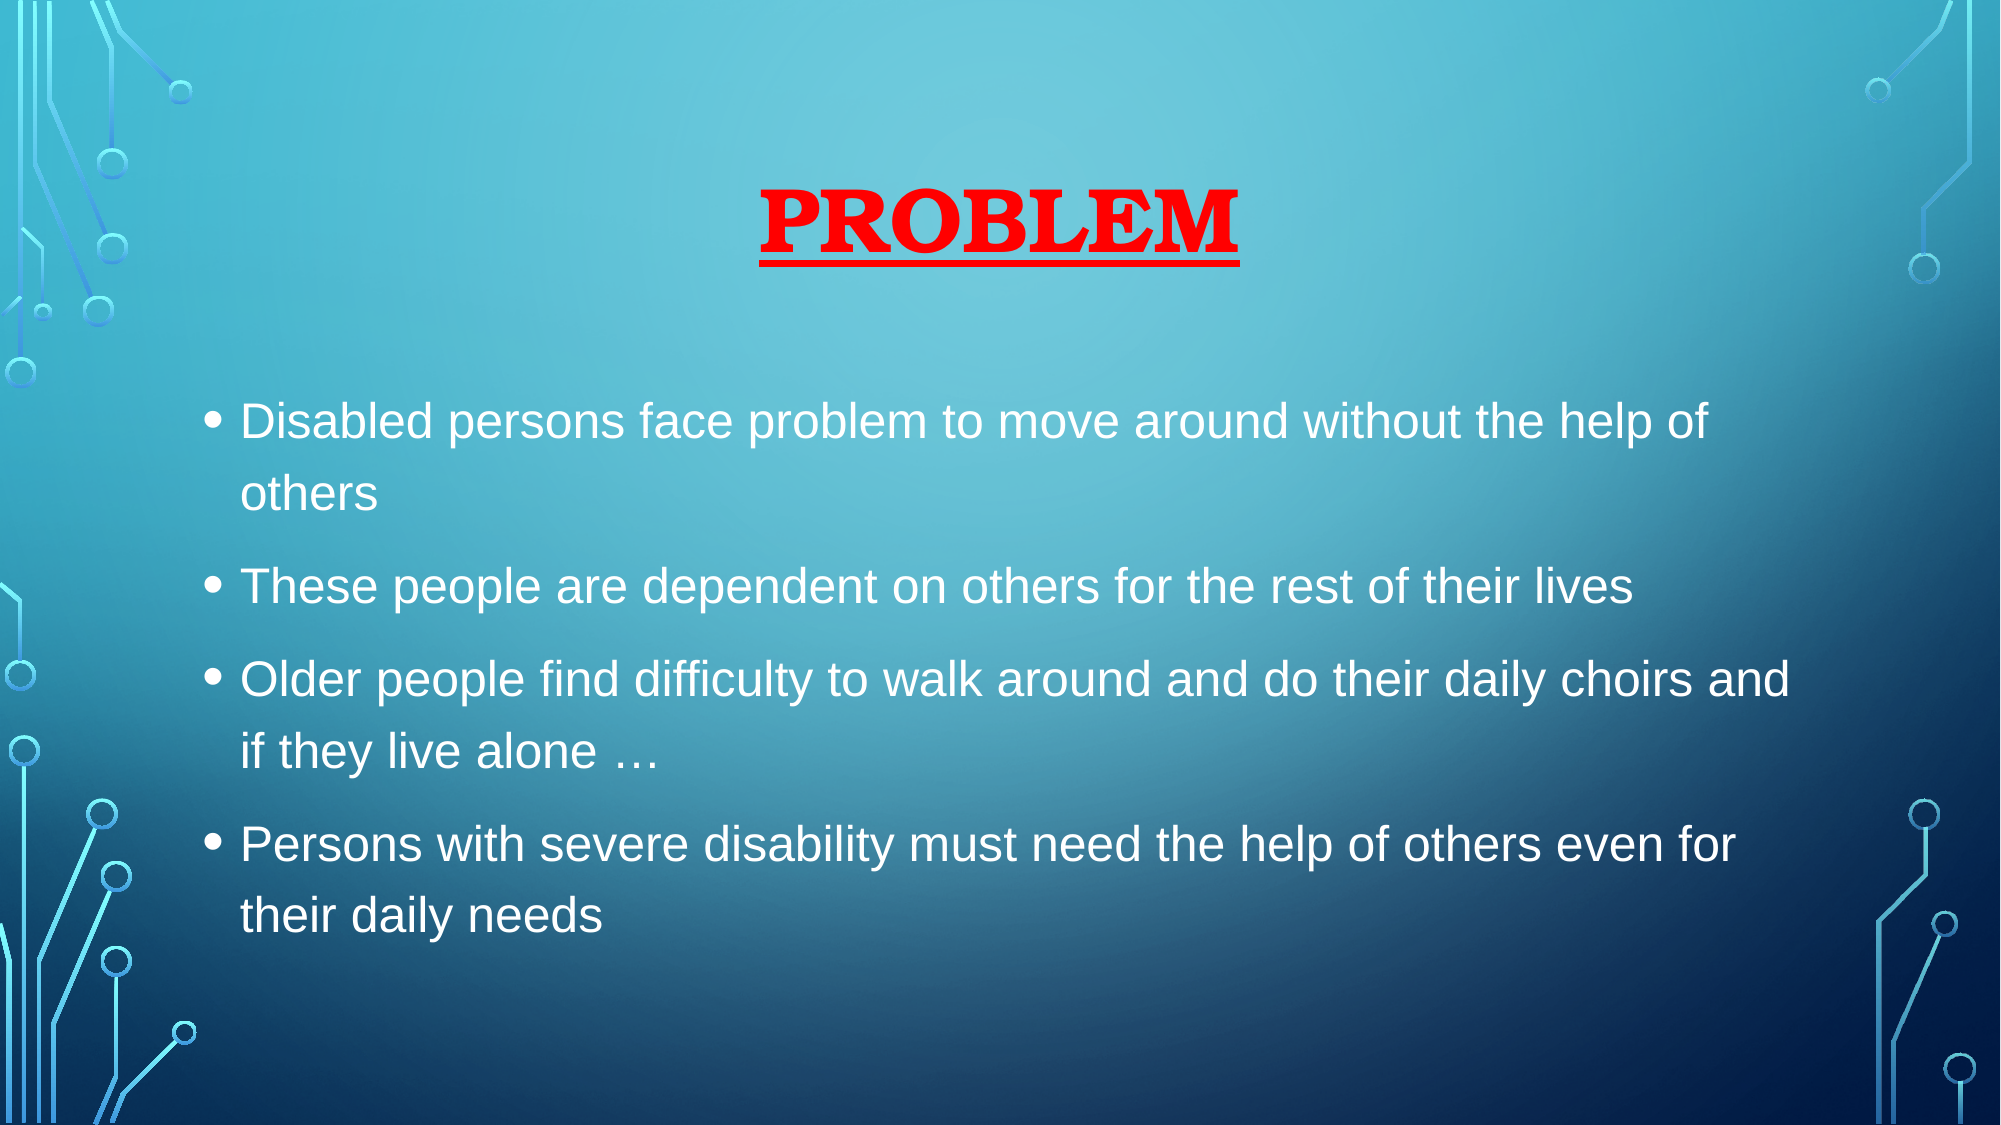

# problem
Disabled persons face problem to move around without the help of others
These people are dependent on others for the rest of their lives
Older people find difficulty to walk around and do their daily choirs and if they live alone …
Persons with severe disability must need the help of others even for their daily needs